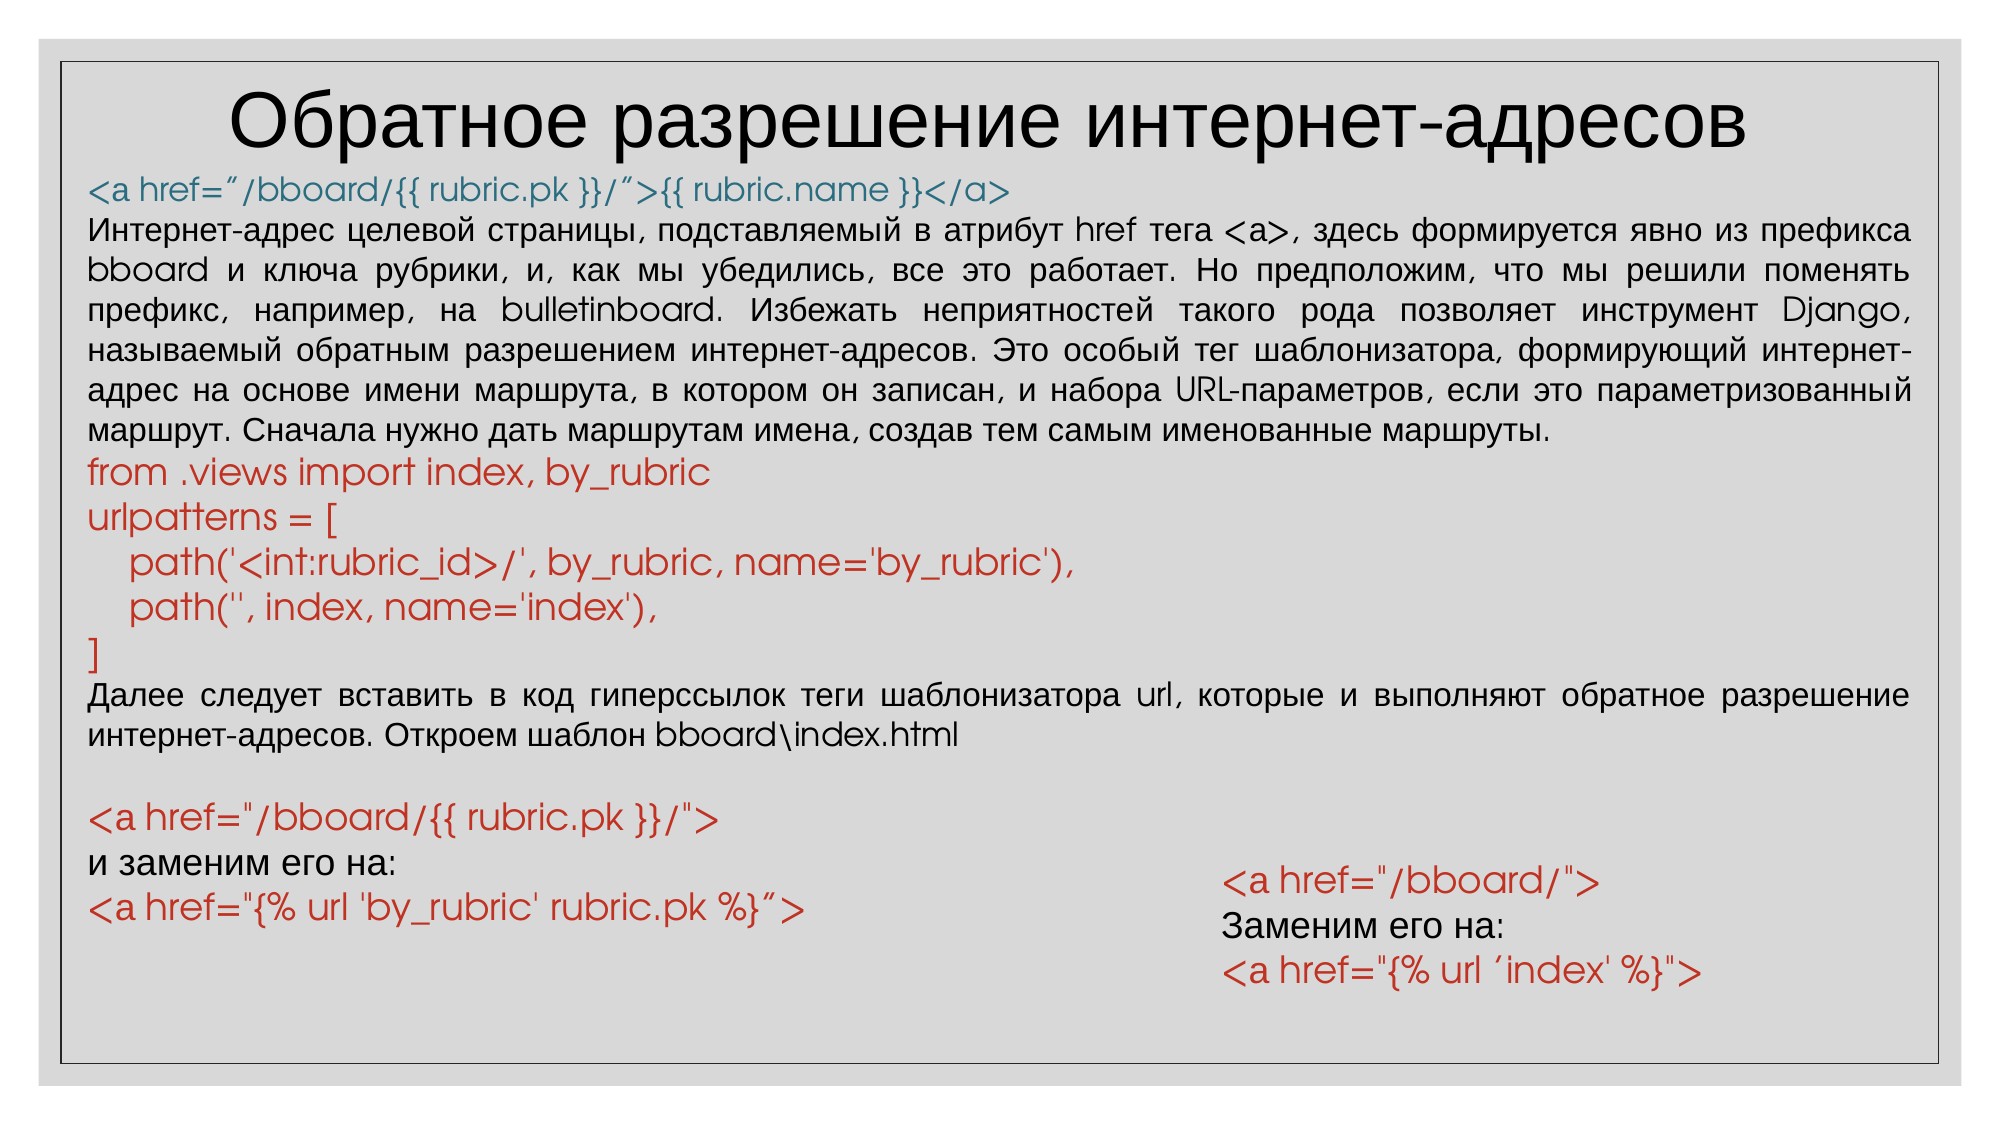

Обратное разрешение интернет-адресов
<а href=”/bboard/{{ rubric.pk }}/”>{{ rubric.name }}</a>
Интернет-адрес целевой страницы, подставляемый в атрибут href тега <а>, здесь формируется явно из префикса bboard и ключа рубрики, и, как мы убедились, все это работает. Но предположим, что мы решили поменять префикс, например, на bulletinboard. Избежать неприятностей такого рода позволяет инструмент Django, называемый обратным разрешением интернет-адресов. Это особый тег шаблонизатора, форми­рующий интернет-адрес на основе имени маршрута, в котором он записан, и набора URL-параметров, если это параметризованный маршрут. Сначала нужно дать маршрутам имена, создав тем самым именованные маршруты.
from .views import index, by_rubric
urlpatterns = [
    path('<int:rubric_id>/', by_rubric, name='by_rubric'),
    path('', index, name='index'),
]
Далее следует вставить в код гиперссылок теги шаблонизатора url, которые и вы­полняют обратное разрешение интернет-адресов. Откроем шаблон bboard\index.html

<а href="/bboard/{{ rubric.pk }}/">
и заменим его на:
<а href="{% url 'by_rubric' rubric.pk %}”>
<а href="/bboard/">
Заменим его на:
<а href="{% url ’index' %}">